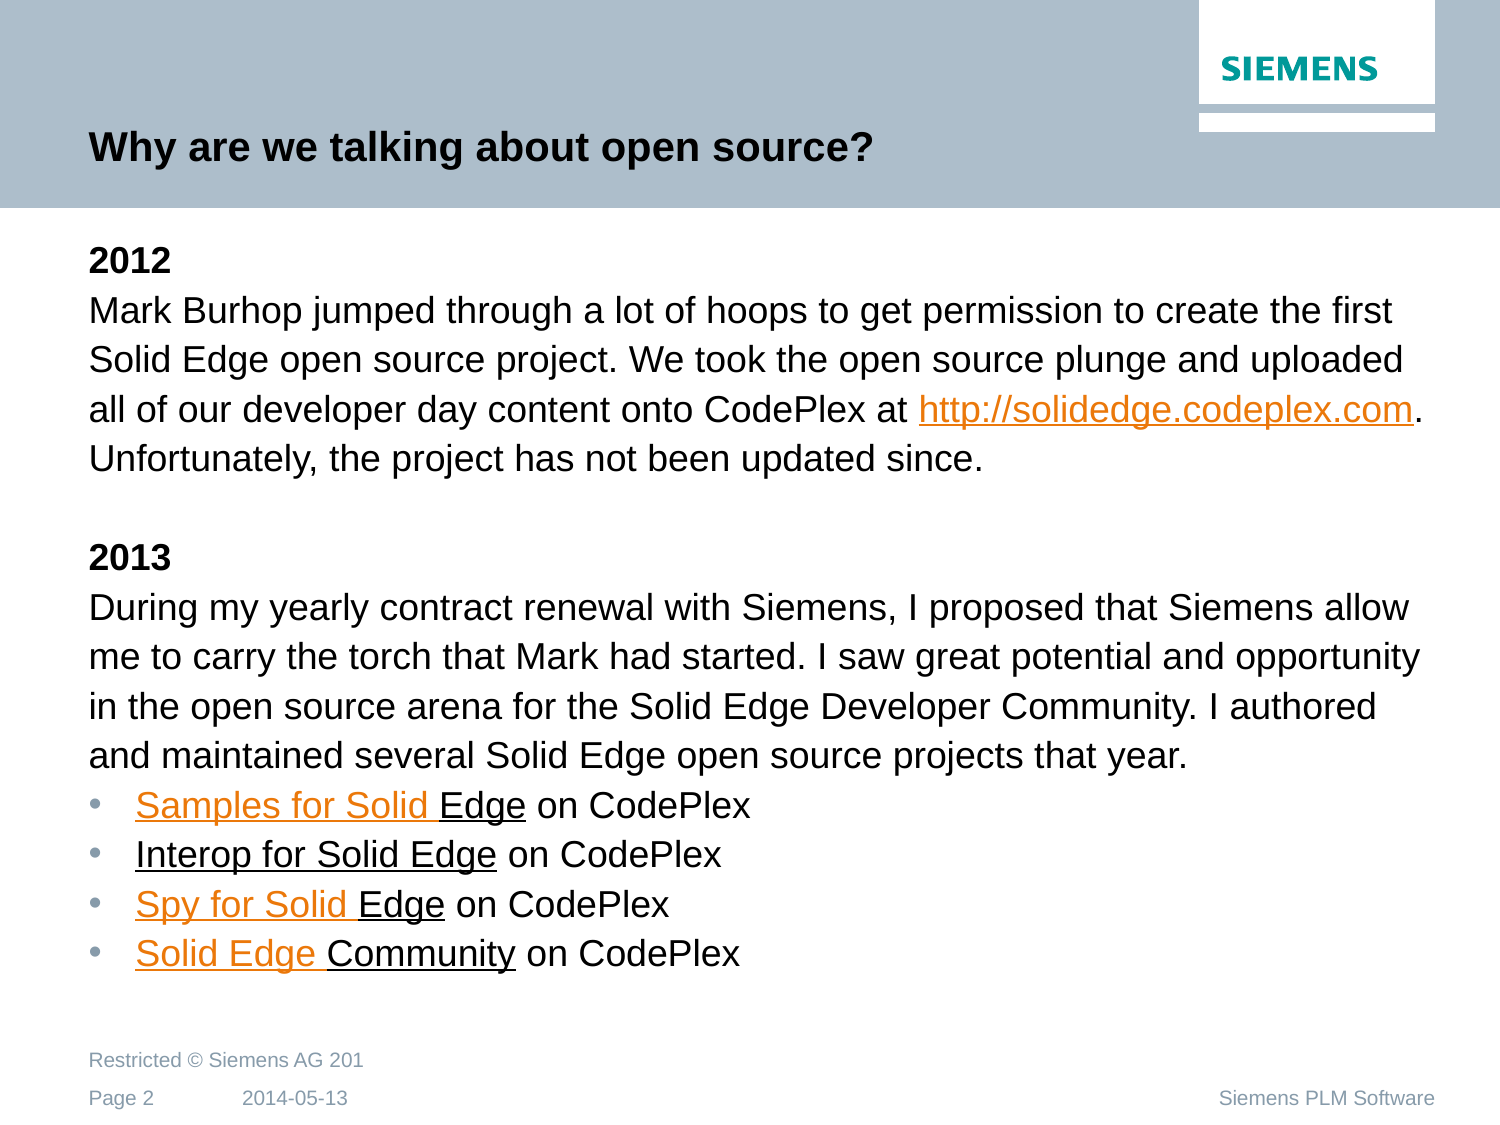

Why are we talking about open source?
2012
Mark Burhop jumped through a lot of hoops to get permission to create the first Solid Edge open source project. We took the open source plunge and uploaded all of our developer day content onto CodePlex at http://solidedge.codeplex.com. Unfortunately, the project has not been updated since.

2013
During my yearly contract renewal with Siemens, I proposed that Siemens allow me to carry the torch that Mark had started. I saw great potential and opportunity in the open source arena for the Solid Edge Developer Community. I authored and maintained several Solid Edge open source projects that year.
Samples for Solid Edge on CodePlex
Interop for Solid Edge on CodePlex
Spy for Solid Edge on CodePlex
Solid Edge Community on CodePlex